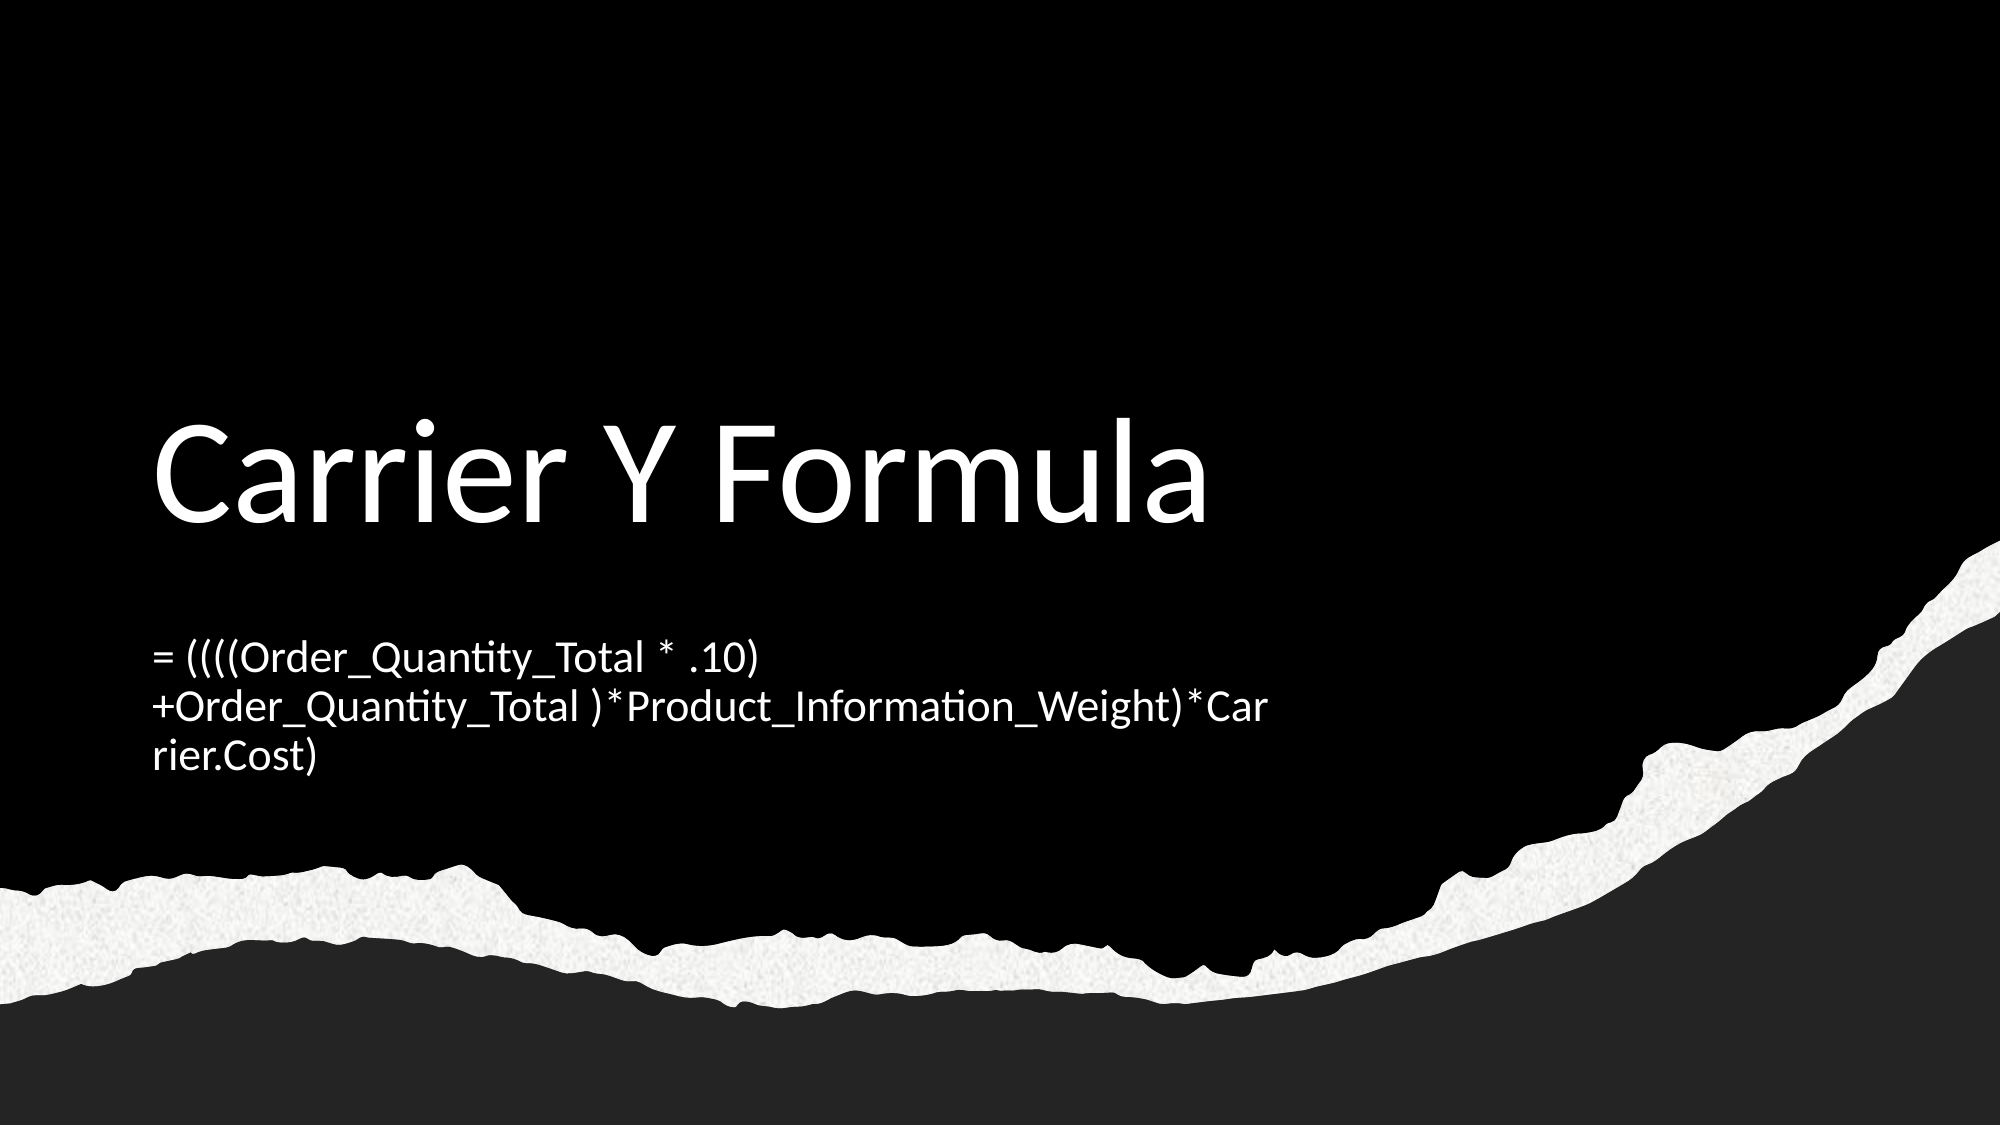

# Carrier Y Formula

= ((((Order_Quantity_Total * .10) +Order_Quantity_Total )*Product_Information_Weight)*Carrier.Cost)